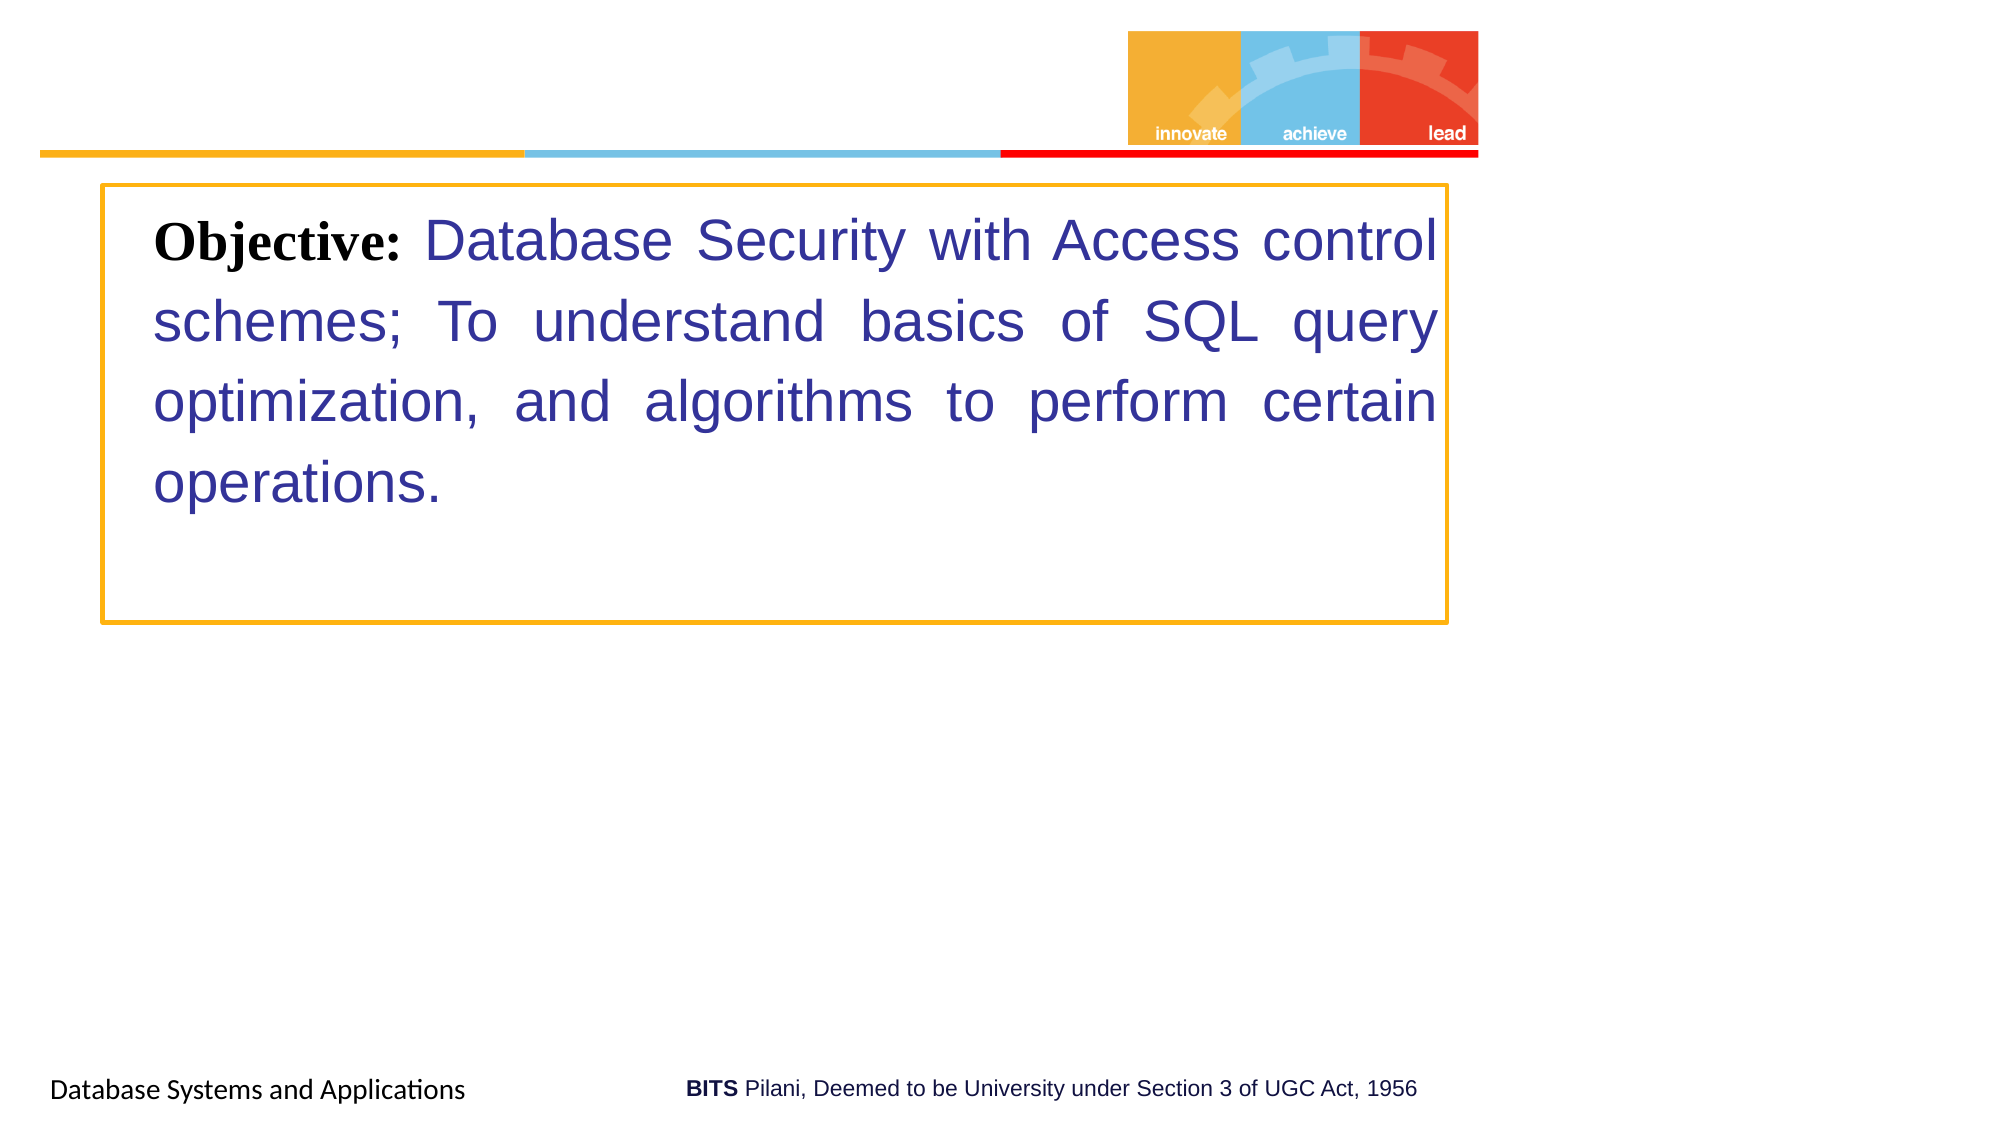

#
Objective: Database Security with Access control schemes; To understand basics of SQL query optimization, and algorithms to perform certain operations.